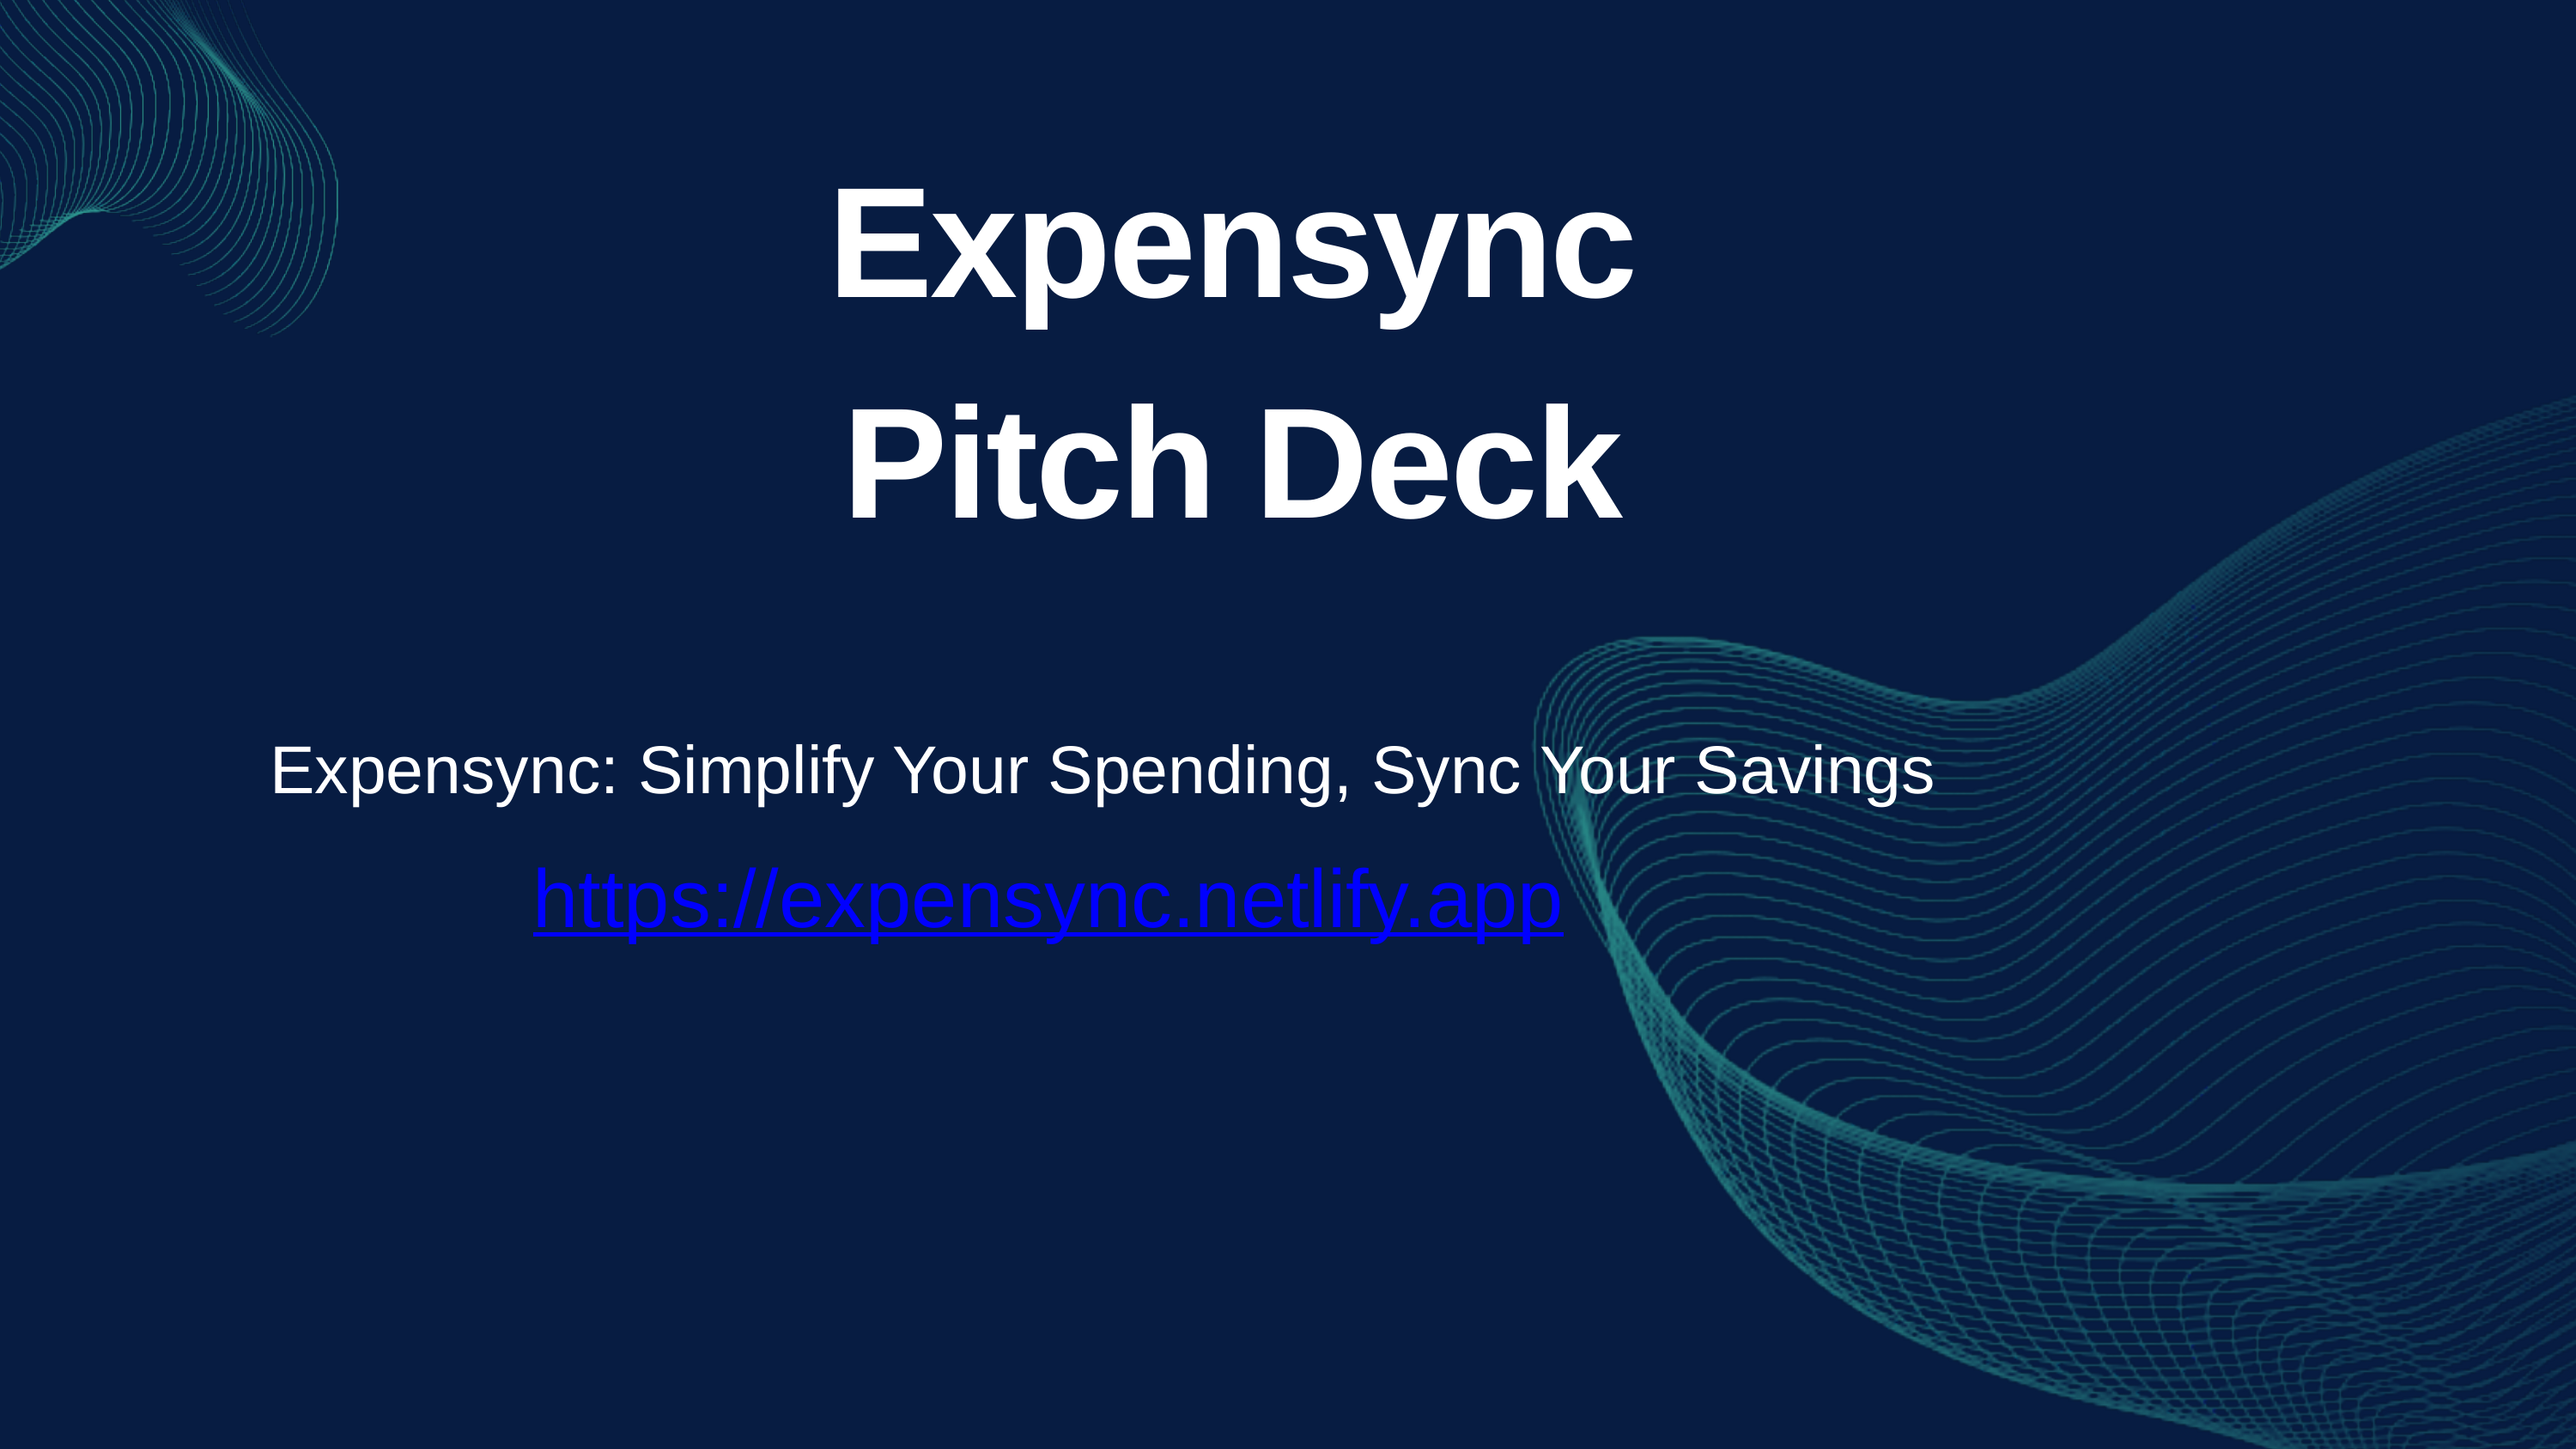

Expensync
Pitch Deck

Expensync: Simplify Your Spending, Sync Your Savings
https://expensync.netlify.app